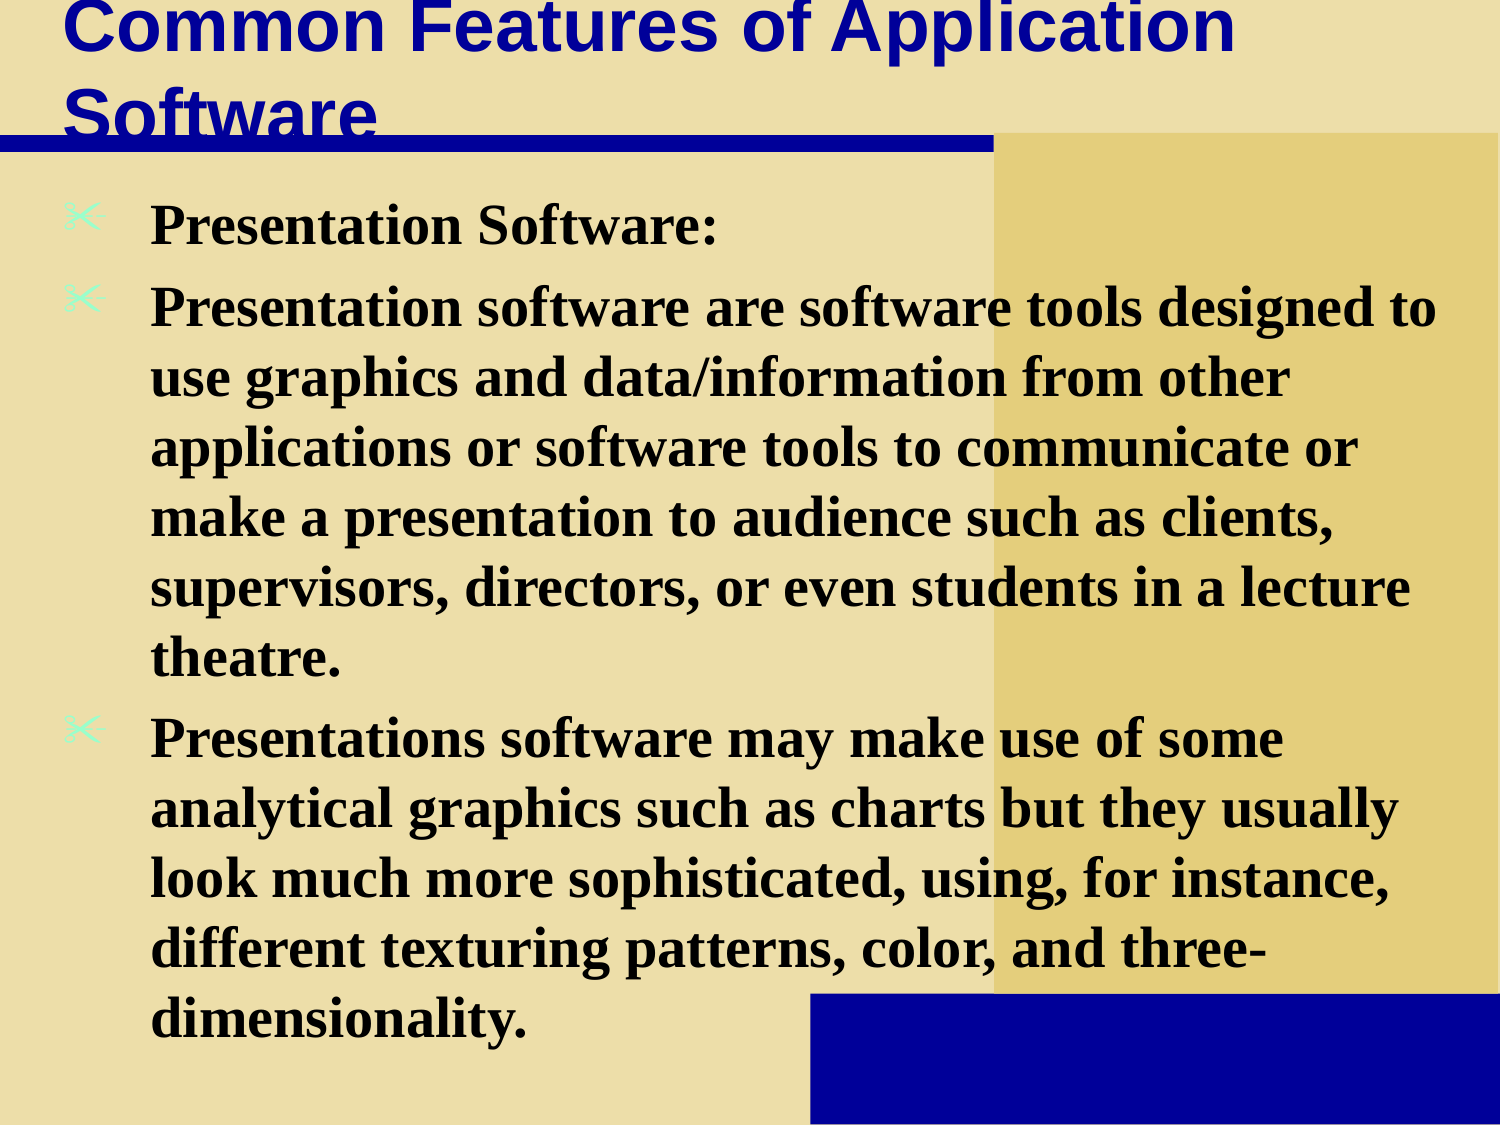

# Common Features of Application Software
Presentation Software:
Presentation software are software tools designed to use graphics and data/information from other applications or software tools to communicate or make a presentation to audience such as clients, supervisors, directors, or even students in a lecture theatre.
Presentations software may make use of some analytical graphics such as charts but they usually look much more sophisticated, using, for instance, different texturing patterns, color, and three-dimensionality.